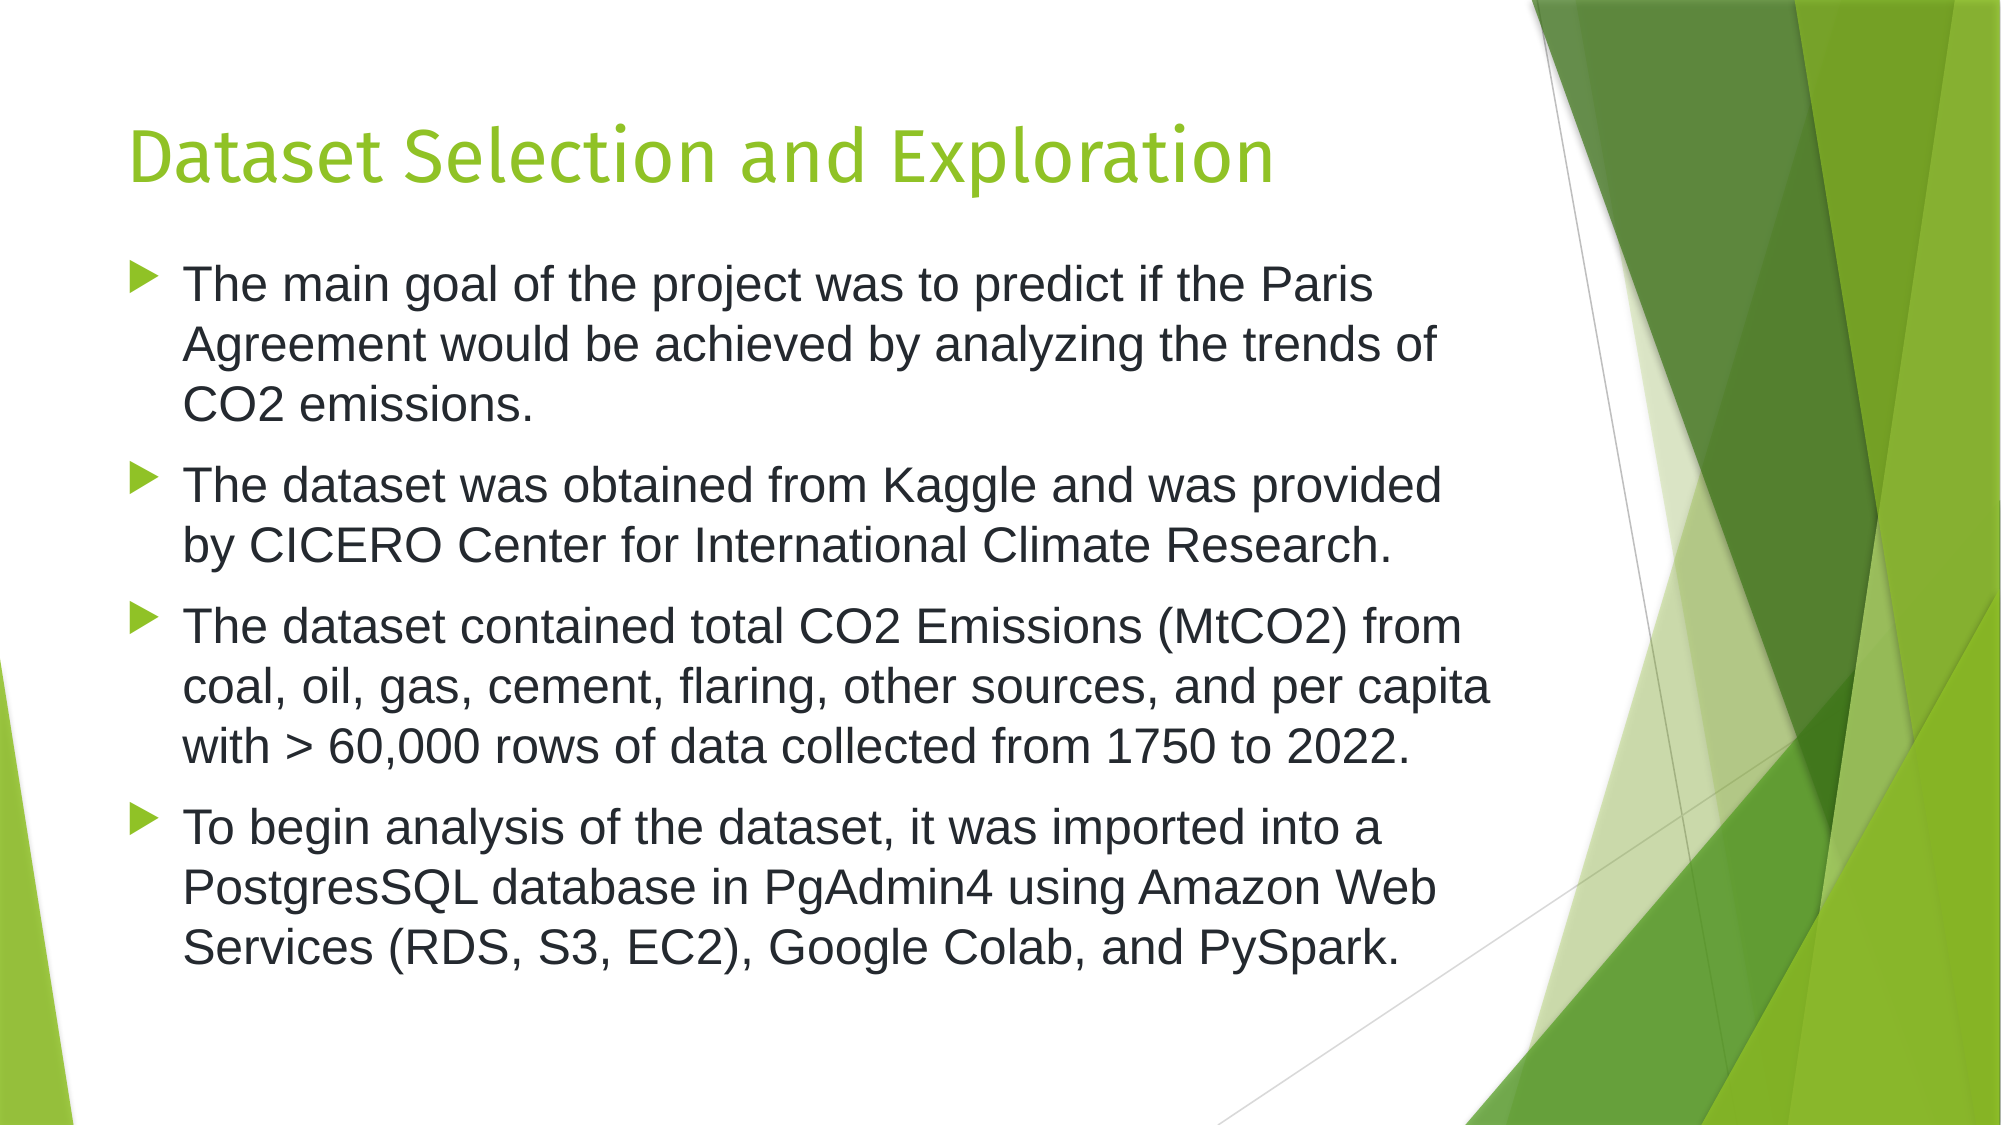

# Dataset Selection and Exploration
The main goal of the project was to predict if the Paris Agreement would be achieved by analyzing the trends of CO2 emissions.
The dataset was obtained from Kaggle and was provided by CICERO Center for International Climate Research.
The dataset contained total CO2 Emissions (MtCO2) from coal, oil, gas, cement, flaring, other sources, and per capita with > 60,000 rows of data collected from 1750 to 2022.
To begin analysis of the dataset, it was imported into a PostgresSQL database in PgAdmin4 using Amazon Web Services (RDS, S3, EC2), Google Colab, and PySpark.